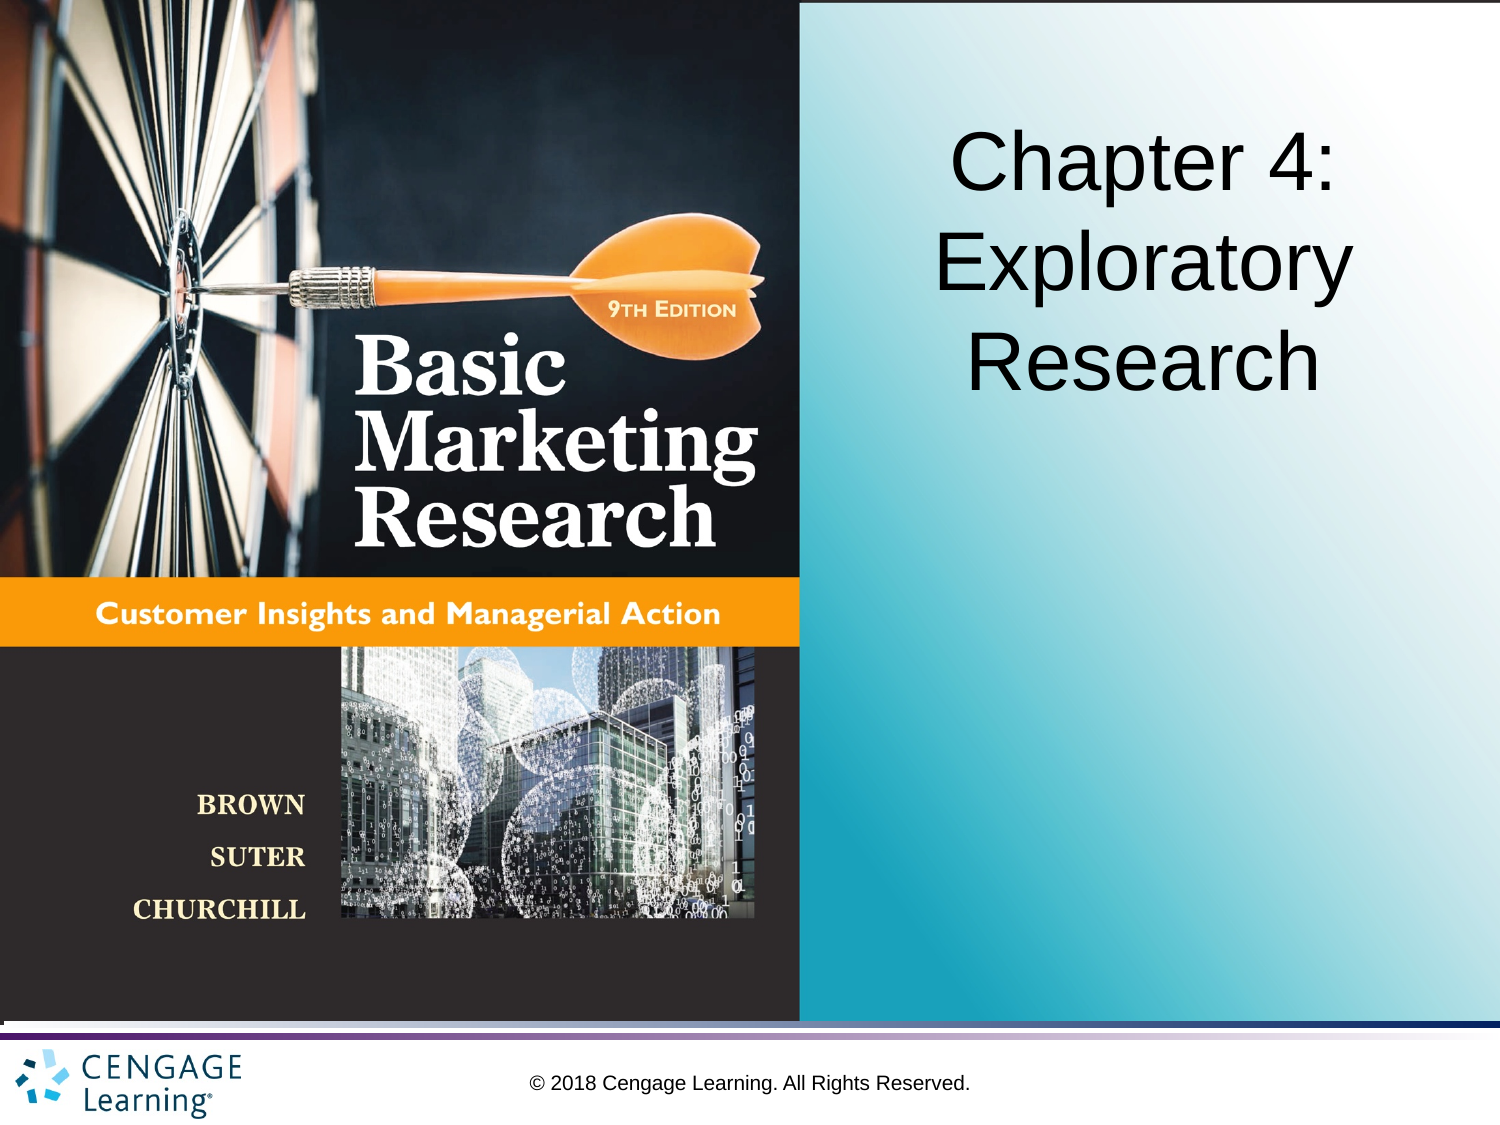

# Chapter 4: Exploratory Research
© 2018 Cengage Learning. All Rights Reserved.